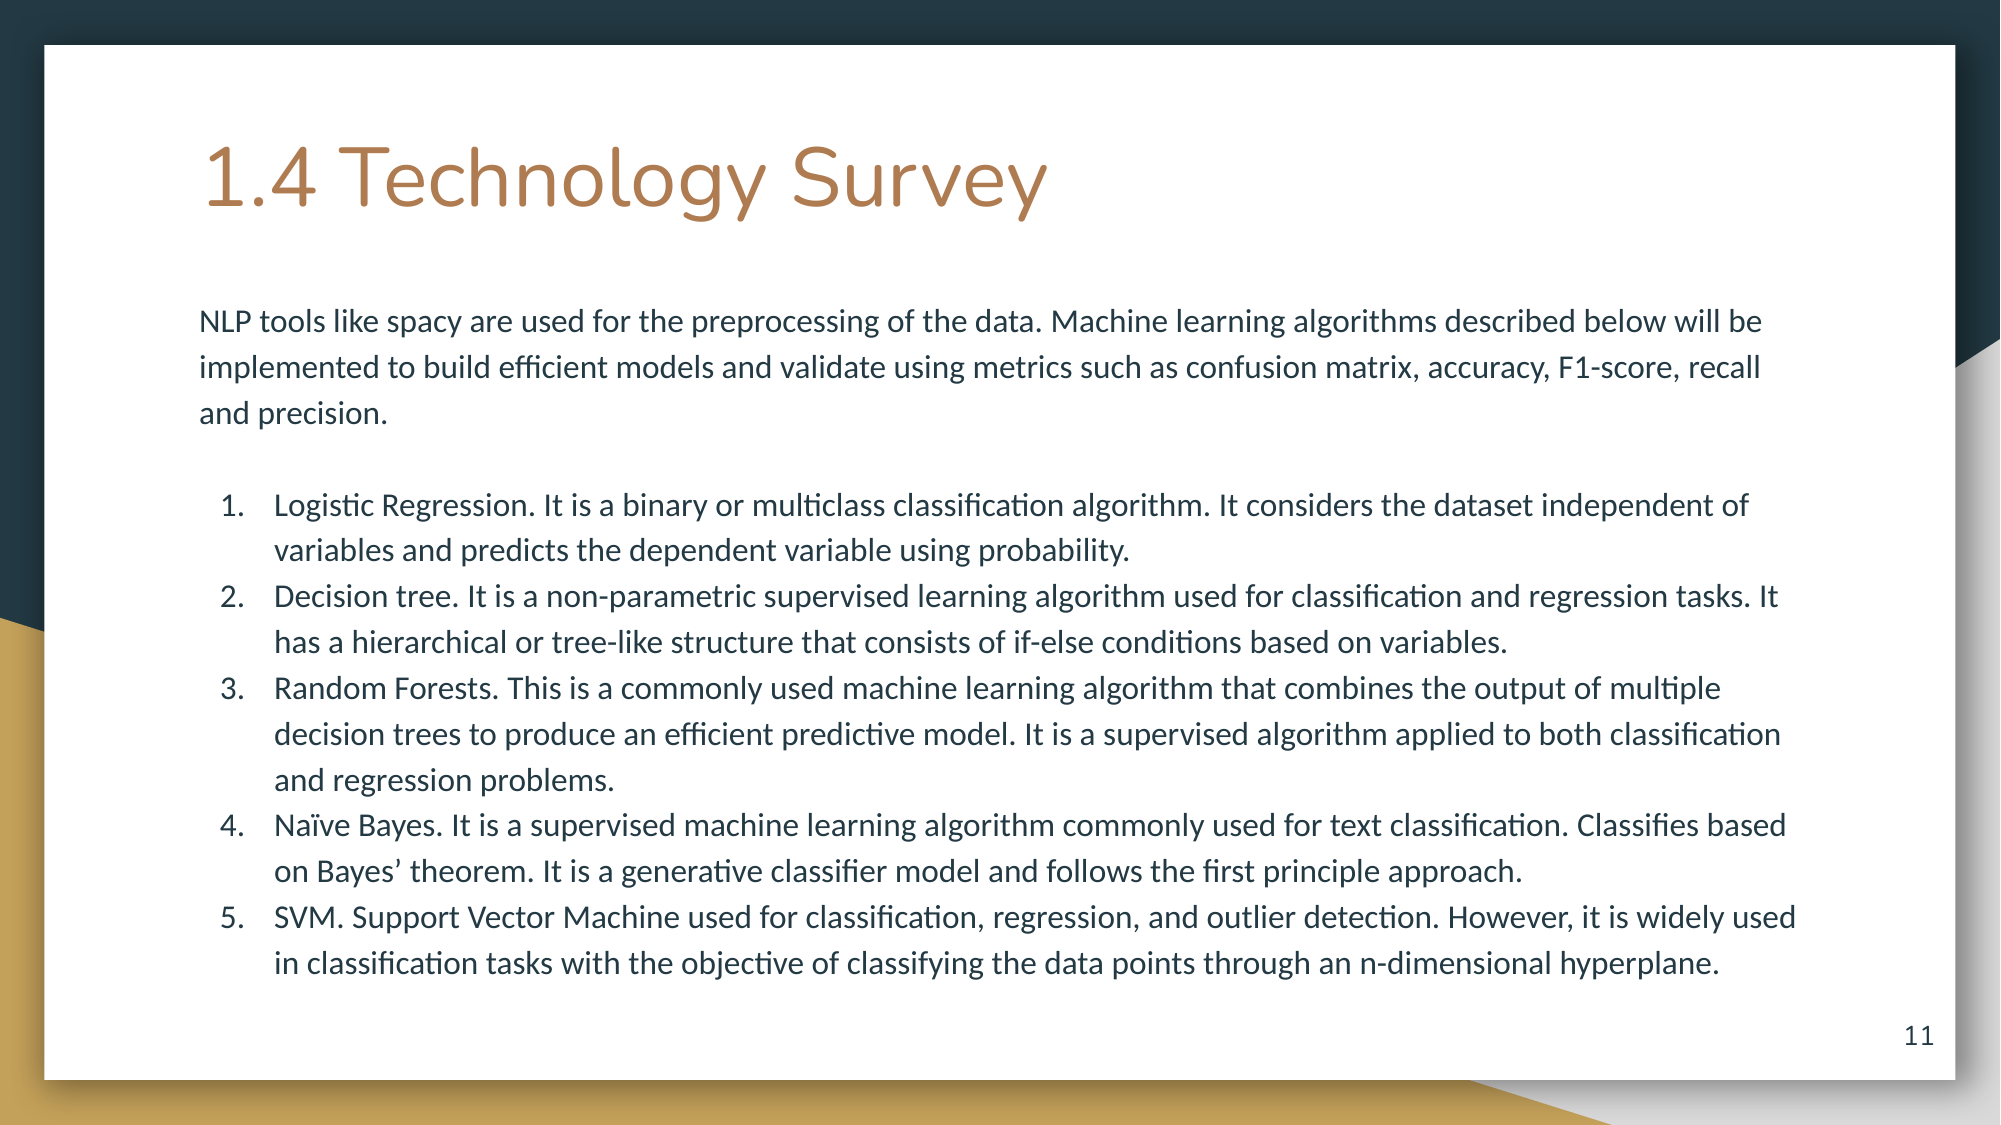

# 1.4 Technology Survey
NLP tools like spacy are used for the preprocessing of the data. Machine learning algorithms described below will be implemented to build efficient models and validate using metrics such as confusion matrix, accuracy, F1-score, recall and precision.

Logistic Regression. It is a binary or multiclass classification algorithm. It considers the dataset independent of variables and predicts the dependent variable using probability.
Decision tree. It is a non-parametric supervised learning algorithm used for classification and regression tasks. It has a hierarchical or tree-like structure that consists of if-else conditions based on variables.
Random Forests. This is a commonly used machine learning algorithm that combines the output of multiple decision trees to produce an efficient predictive model. It is a supervised algorithm applied to both classification and regression problems.
Naïve Bayes. It is a supervised machine learning algorithm commonly used for text classification. Classifies based on Bayes’ theorem. It is a generative classifier model and follows the first principle approach.
SVM. Support Vector Machine used for classification, regression, and outlier detection. However, it is widely used in classification tasks with the objective of classifying the data points through an n-dimensional hyperplane.
11